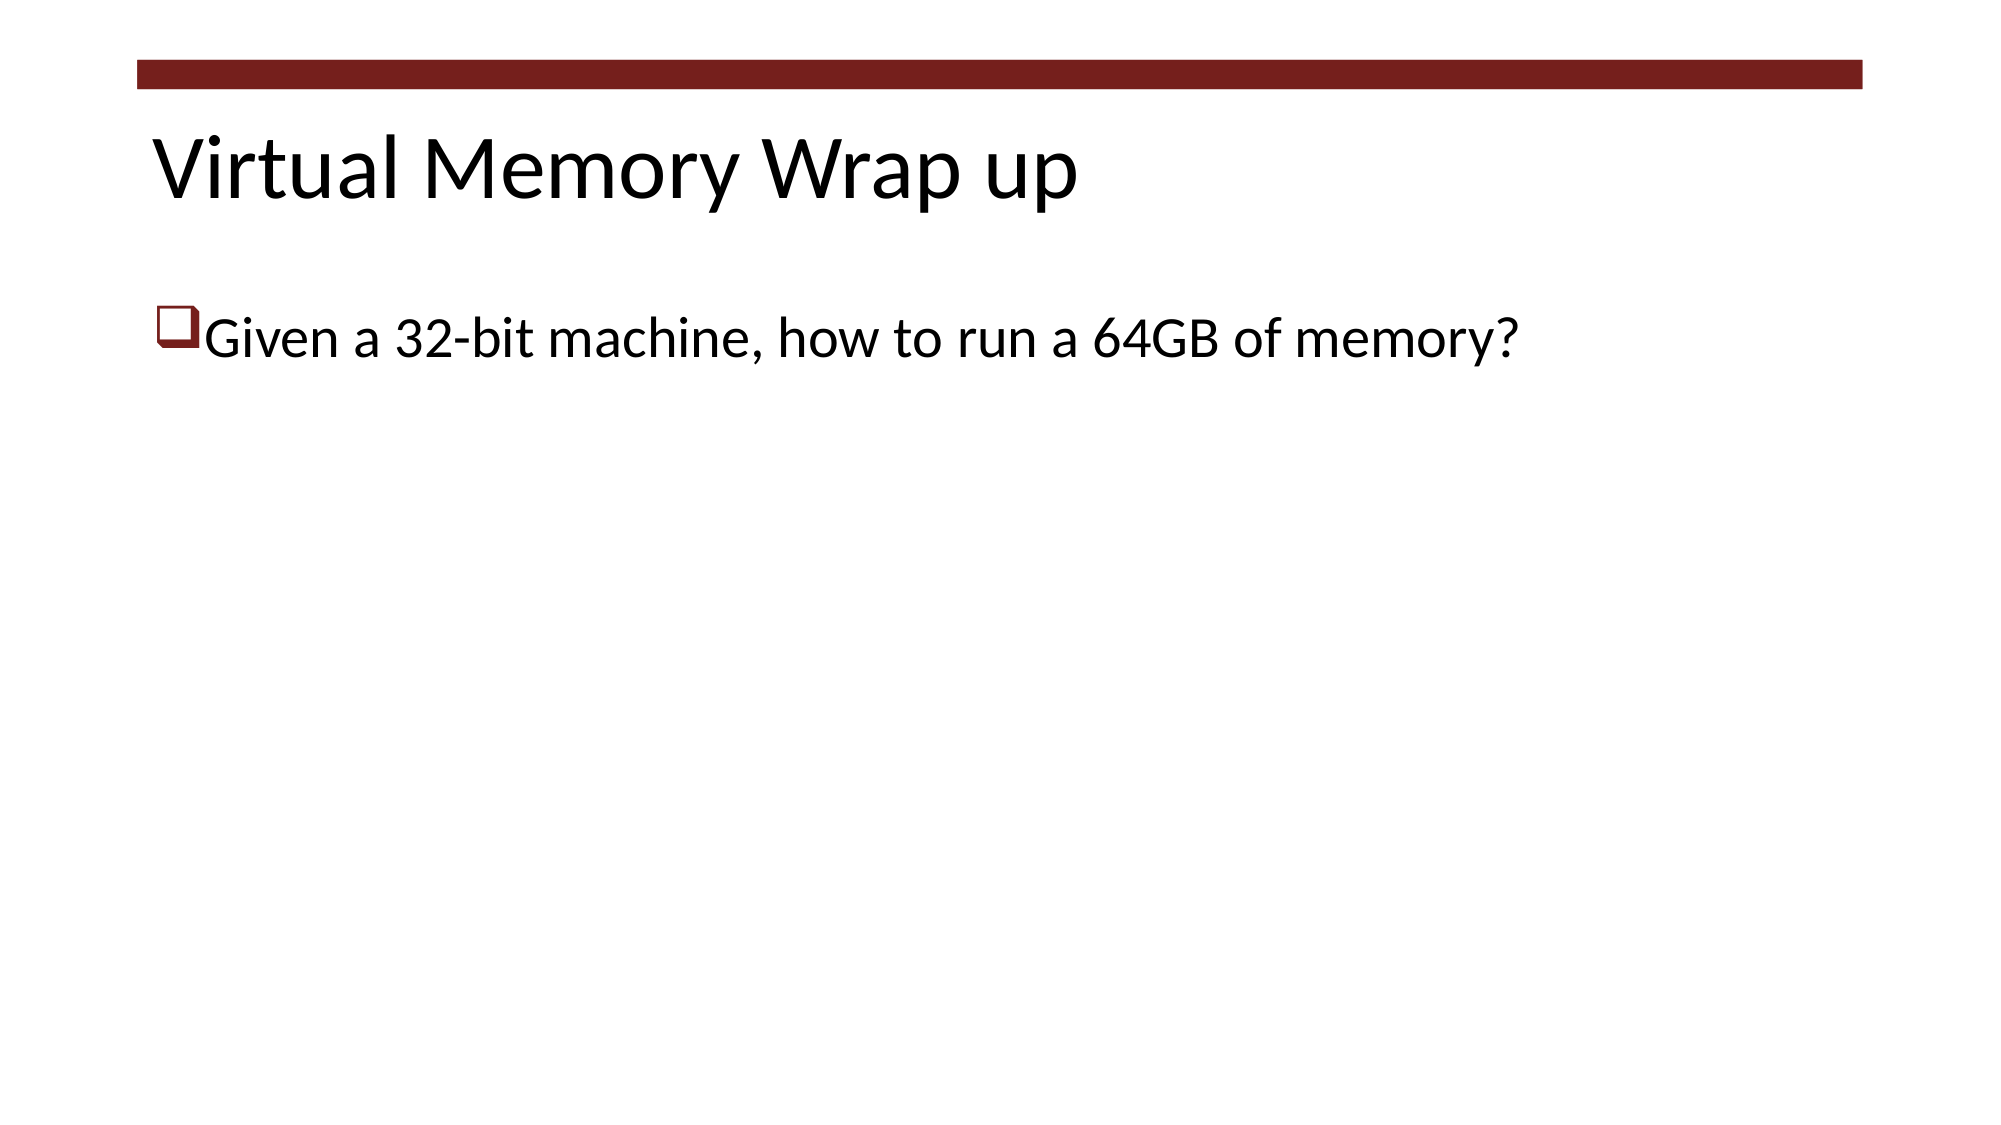

# Virtual Memory Wrap up
Given a 32-bit machine, how to run a 64GB of memory?